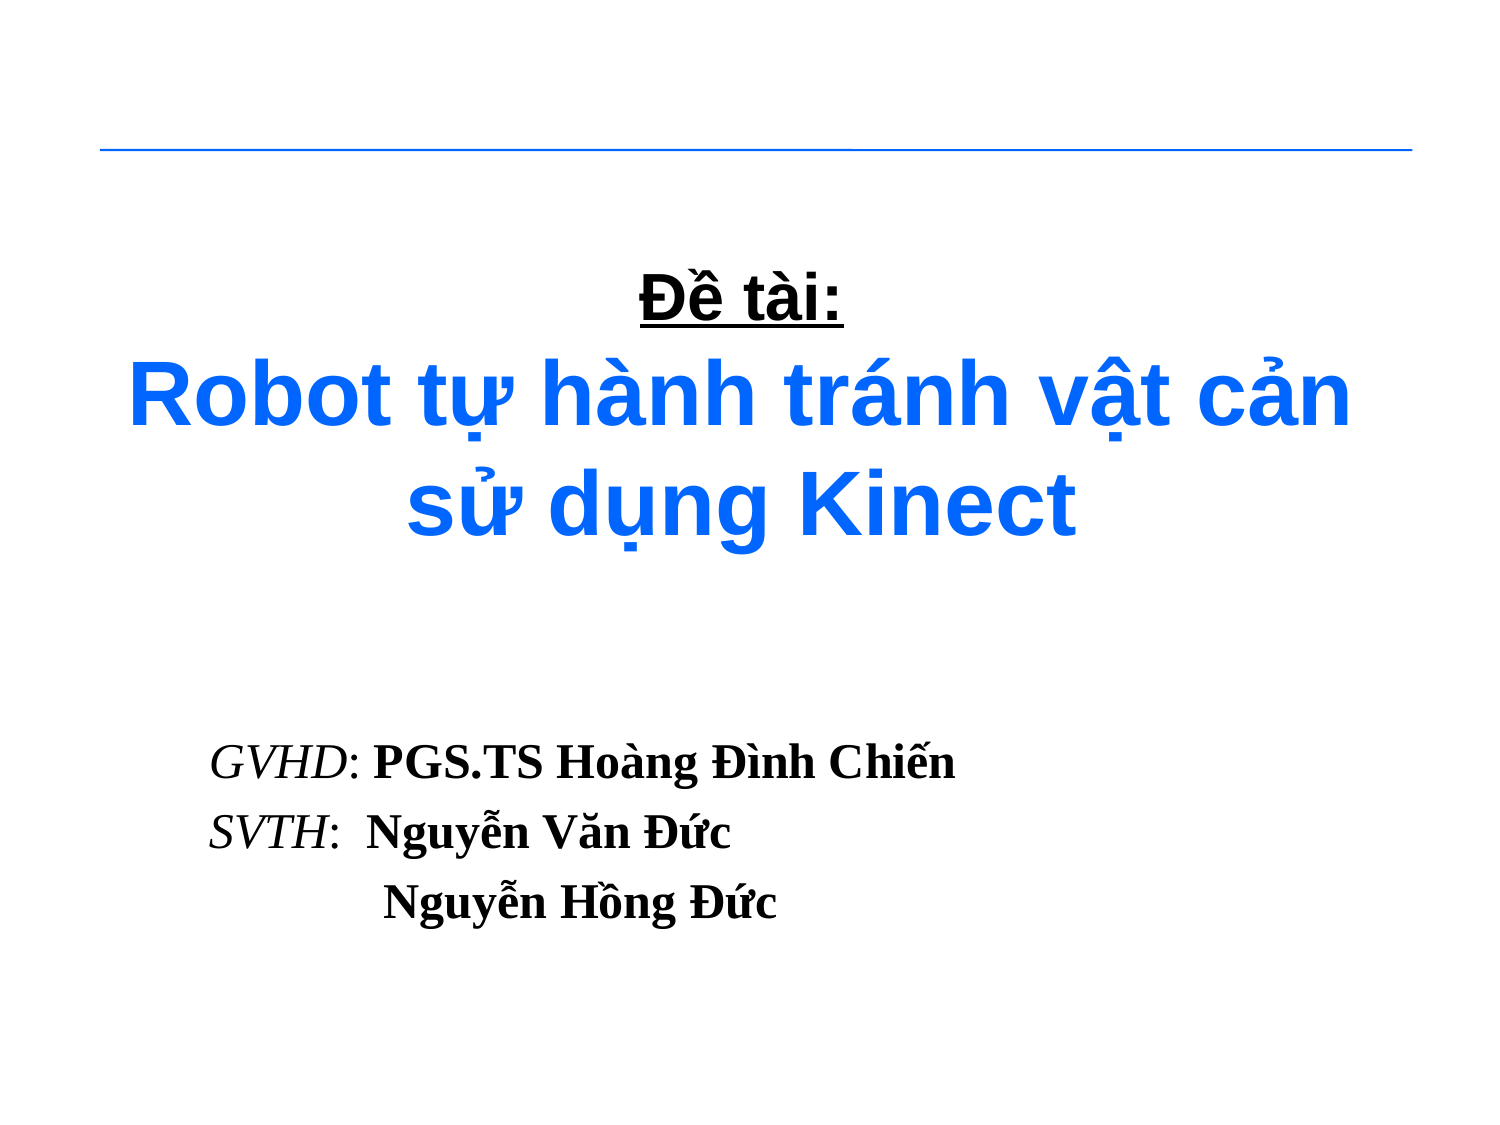

# Đề tài: Robot tự hành tránh vật cản sử dụng Kinect
GVHD: PGS.TS Hoàng Đình Chiến
SVTH:  Nguyễn Văn Đức
	  Nguyễn Hồng Đức